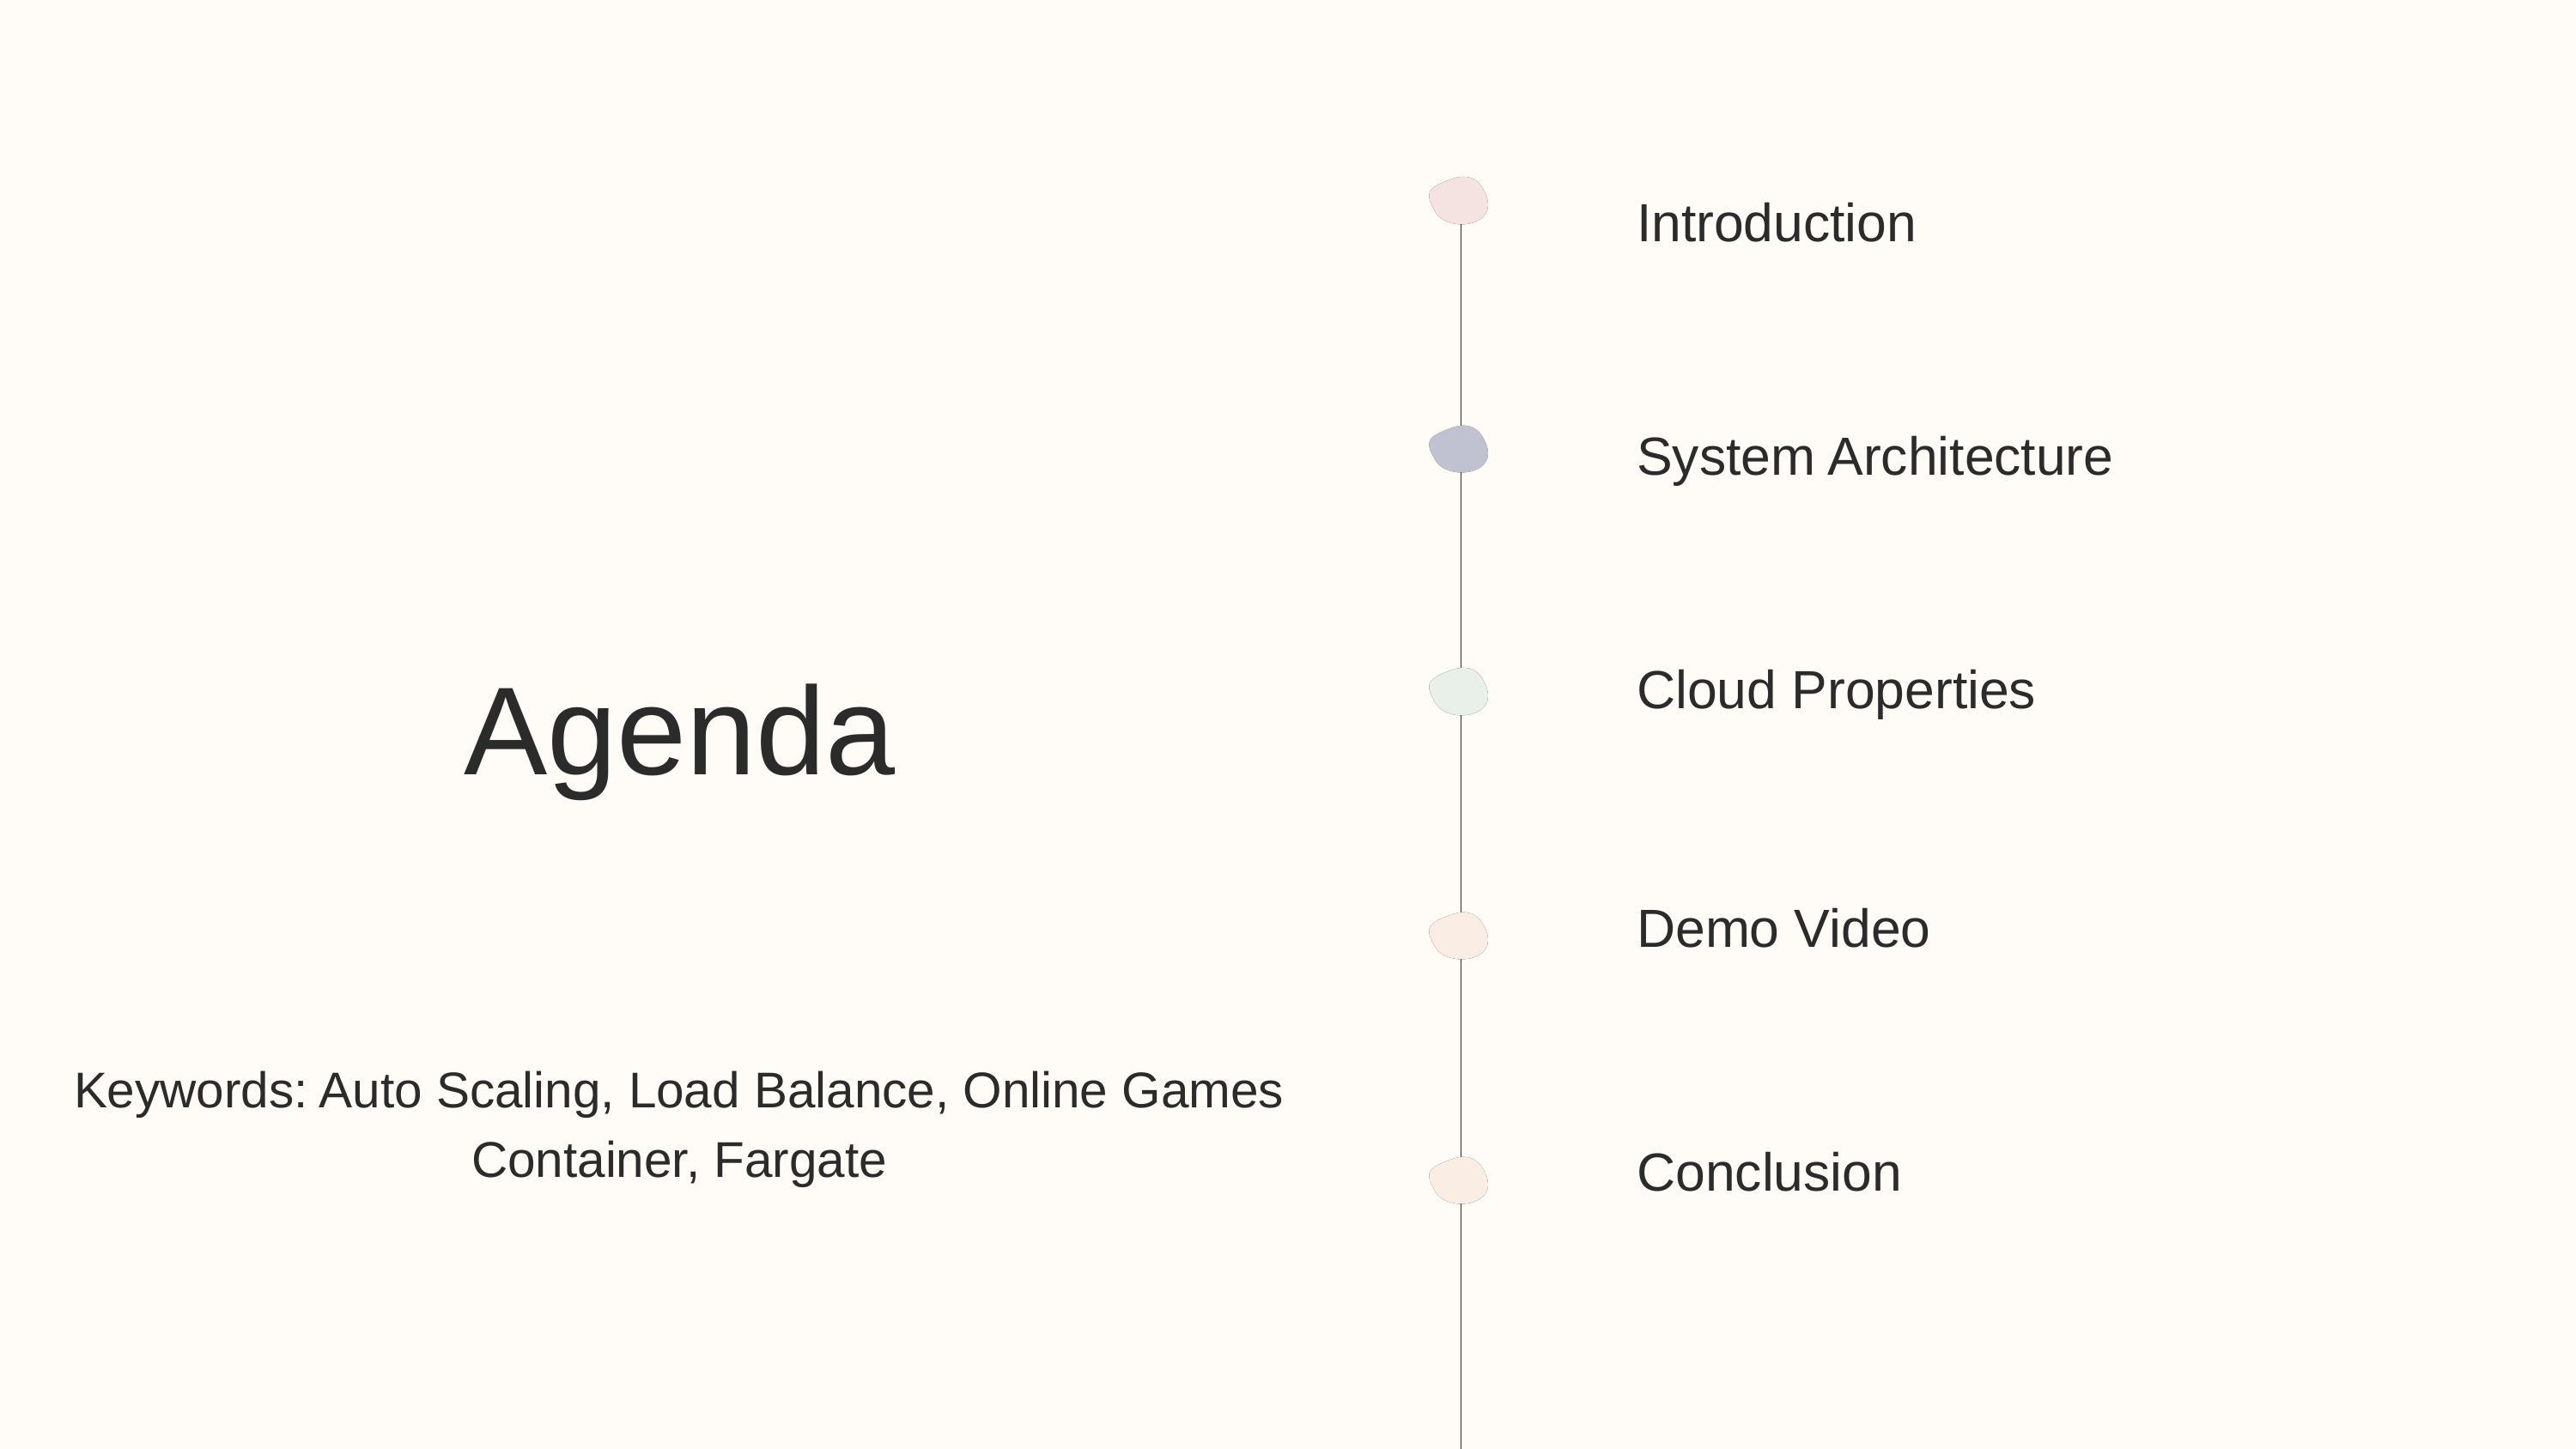

Introduction
System Architecture

Cloud Properties
Agenda

Demo Video

Keywords: Auto Scaling, Load Balance, Online Games
Container, Fargate
Conclusion